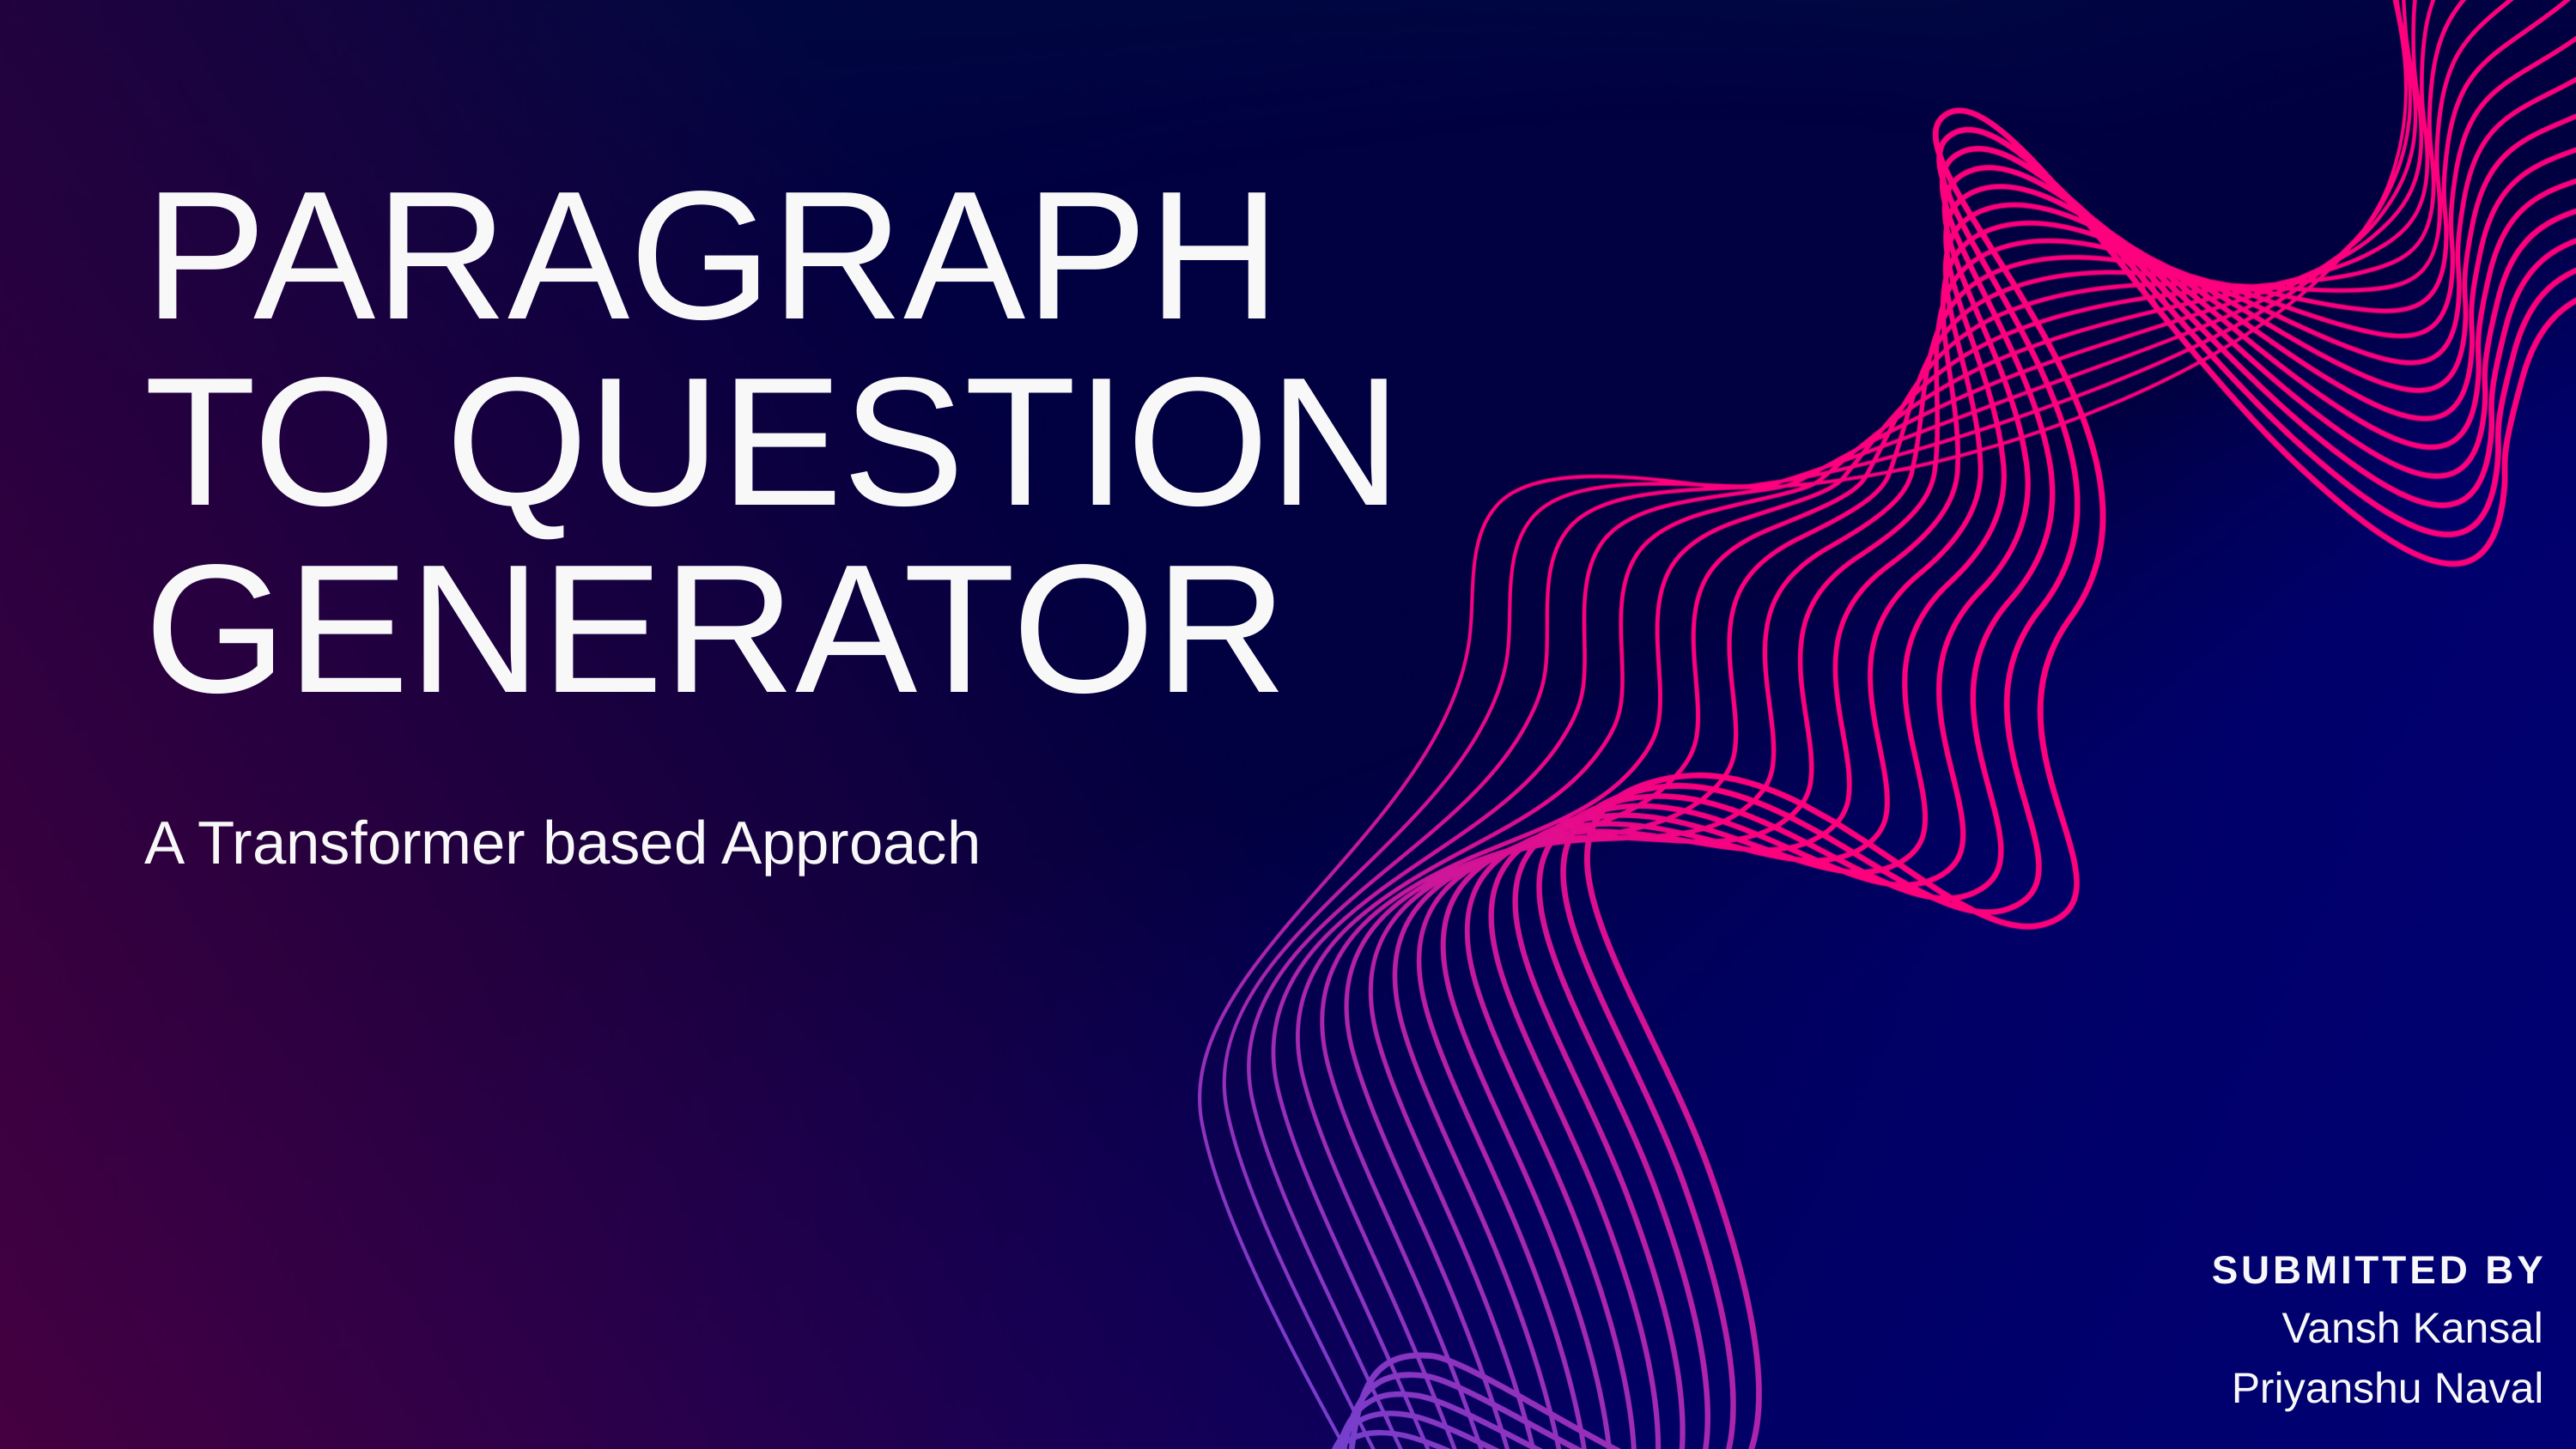

PARAGRAPH TO QUESTION GENERATOR
A Transformer based Approach
SUBMITTED BY
Vansh Kansal
Priyanshu Naval